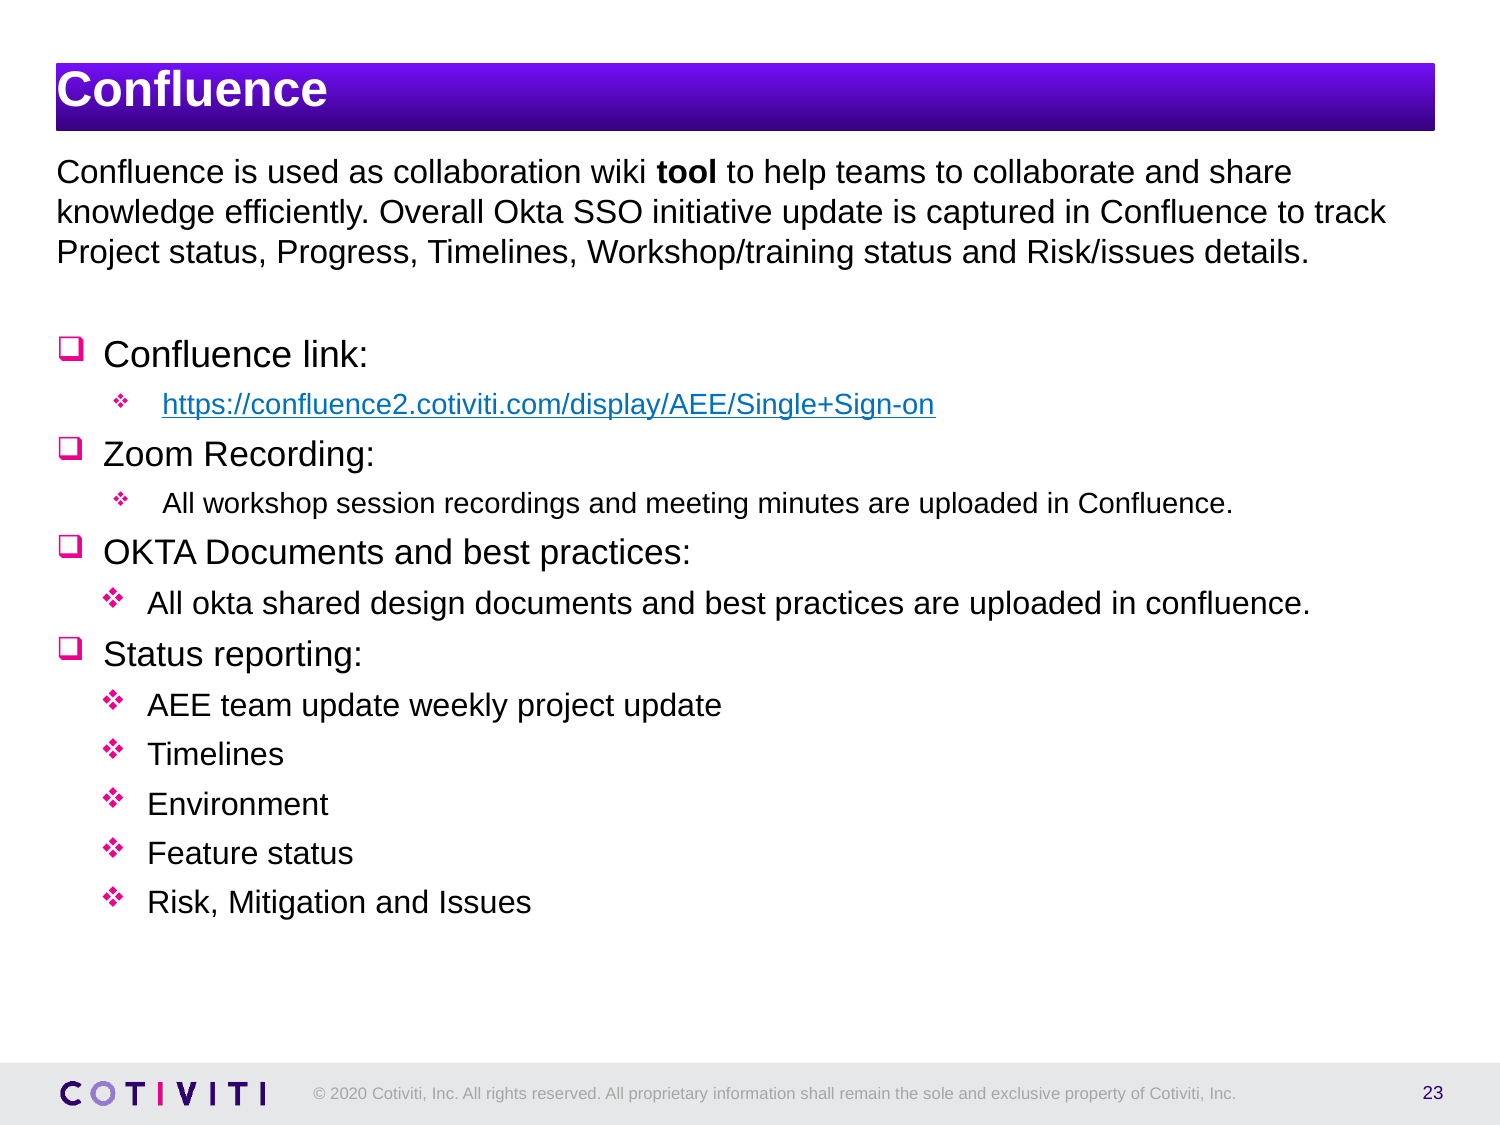

# Confluence
Confluence is used as collaboration wiki tool to help teams to collaborate and share knowledge efficiently. Overall Okta SSO initiative update is captured in Confluence to track Project status, Progress, Timelines, Workshop/training status and Risk/issues details.

Confluence link:
https://confluence2.cotiviti.com/display/AEE/Single+Sign-on
Zoom Recording:
All workshop session recordings and meeting minutes are uploaded in Confluence.
OKTA Documents and best practices:
All okta shared design documents and best practices are uploaded in confluence.
Status reporting:
AEE team update weekly project update
Timelines
Environment
Feature status
Risk, Mitigation and Issues

23